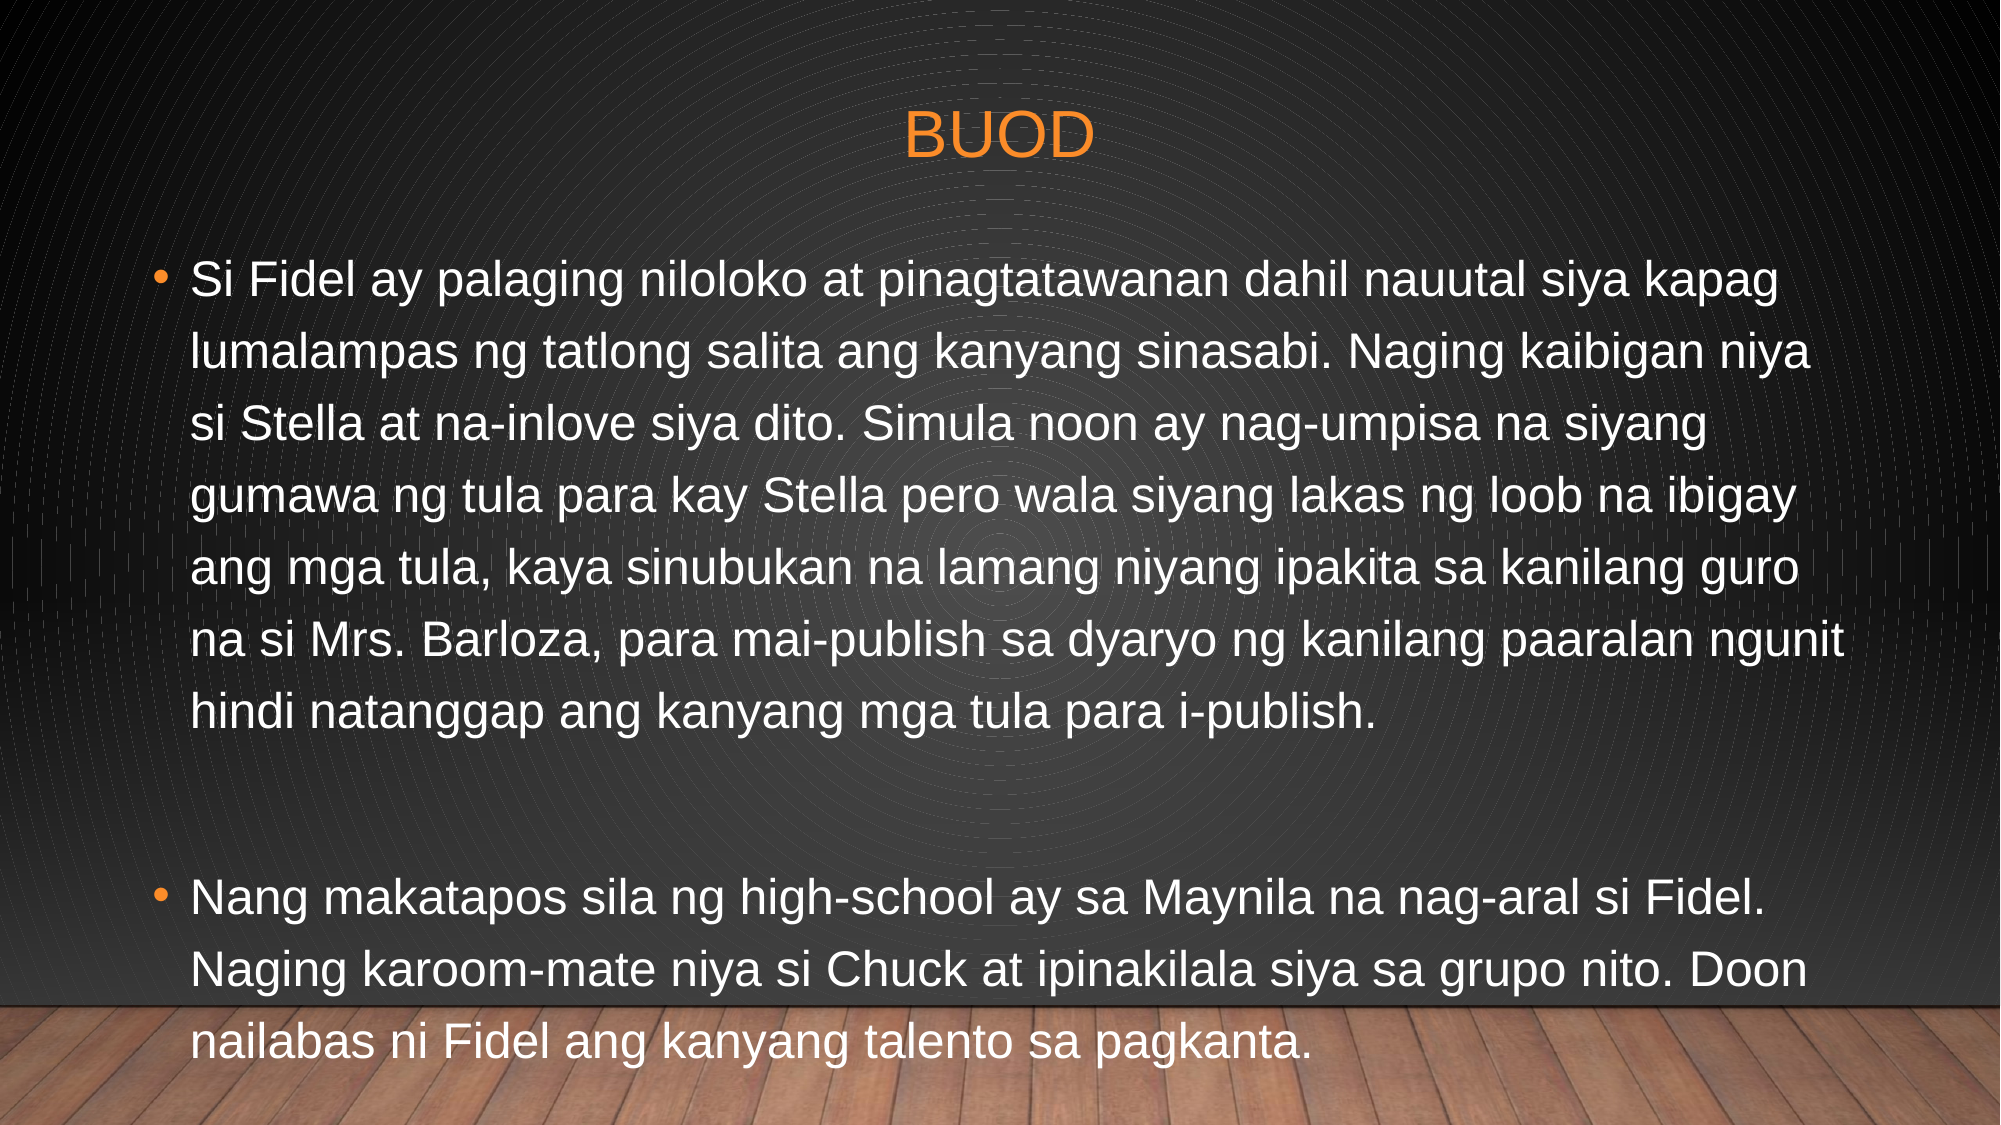

# Buod
Si Fidel ay palaging niloloko at pinagtatawanan dahil nauutal siya kapag lumalampas ng tatlong salita ang kanyang sinasabi. Naging kaibigan niya si Stella at na-inlove siya dito. Simula noon ay nag-umpisa na siyang gumawa ng tula para kay Stella pero wala siyang lakas ng loob na ibigay ang mga tula, kaya sinubukan na lamang niyang ipakita sa kanilang guro na si Mrs. Barloza, para mai-publish sa dyaryo ng kanilang paaralan ngunit hindi natanggap ang kanyang mga tula para i-publish.

Nang makatapos sila ng high-school ay sa Maynila na nag-aral si Fidel. Naging karoom-mate niya si Chuck at ipinakilala siya sa grupo nito. Doon nailabas ni Fidel ang kanyang talento sa pagkanta.